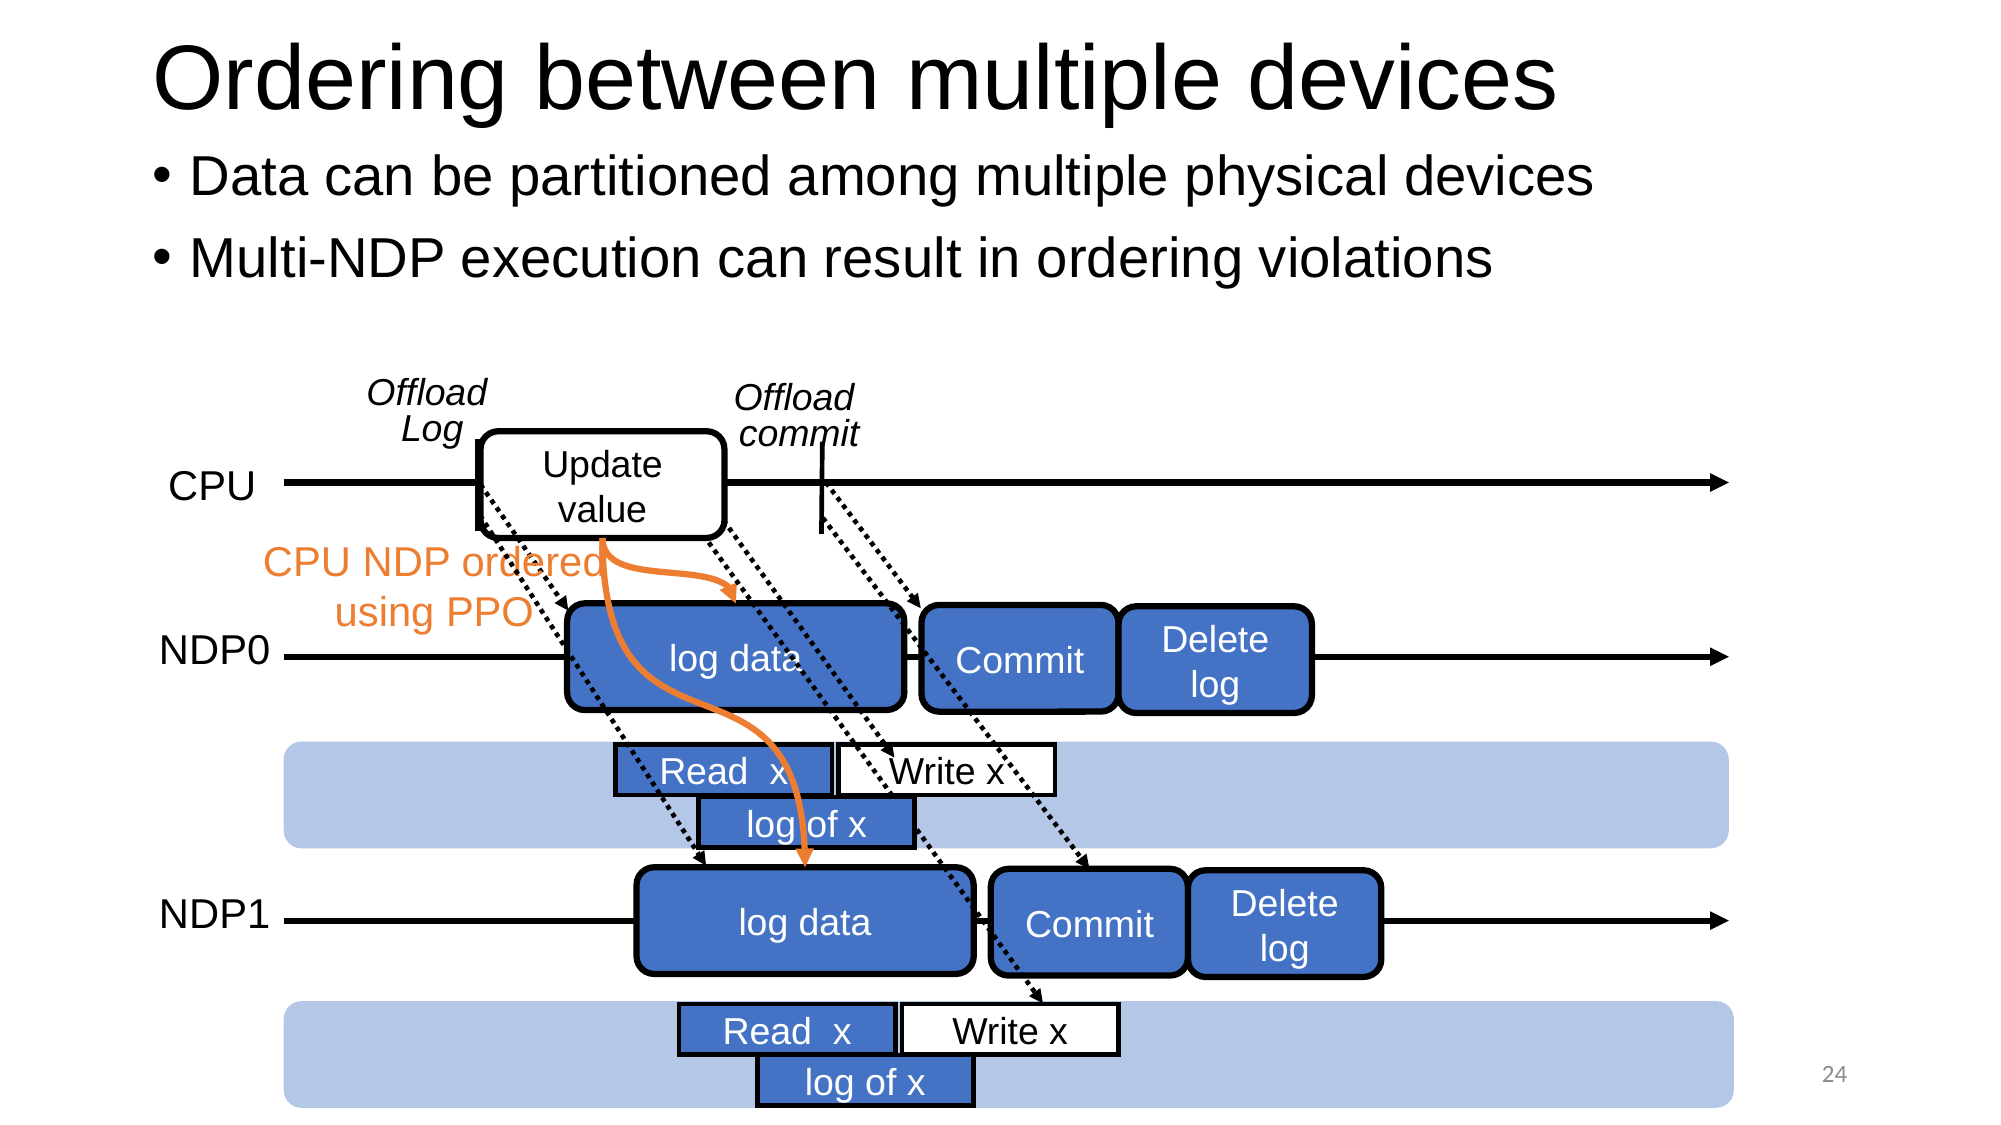

# Ordering between multiple devices
Data can be partitioned among multiple physical devices
Multi-NDP execution can result in ordering violations
Offload
Log
Offload
commit
Update value
CPU
CPU NDP ordered using PPO
log data
Commit
Delete log
NDP0

Read  x
Write x
log of x
log data
Commit
Delete log
NDP1

Read  x
Write x
24
log of x